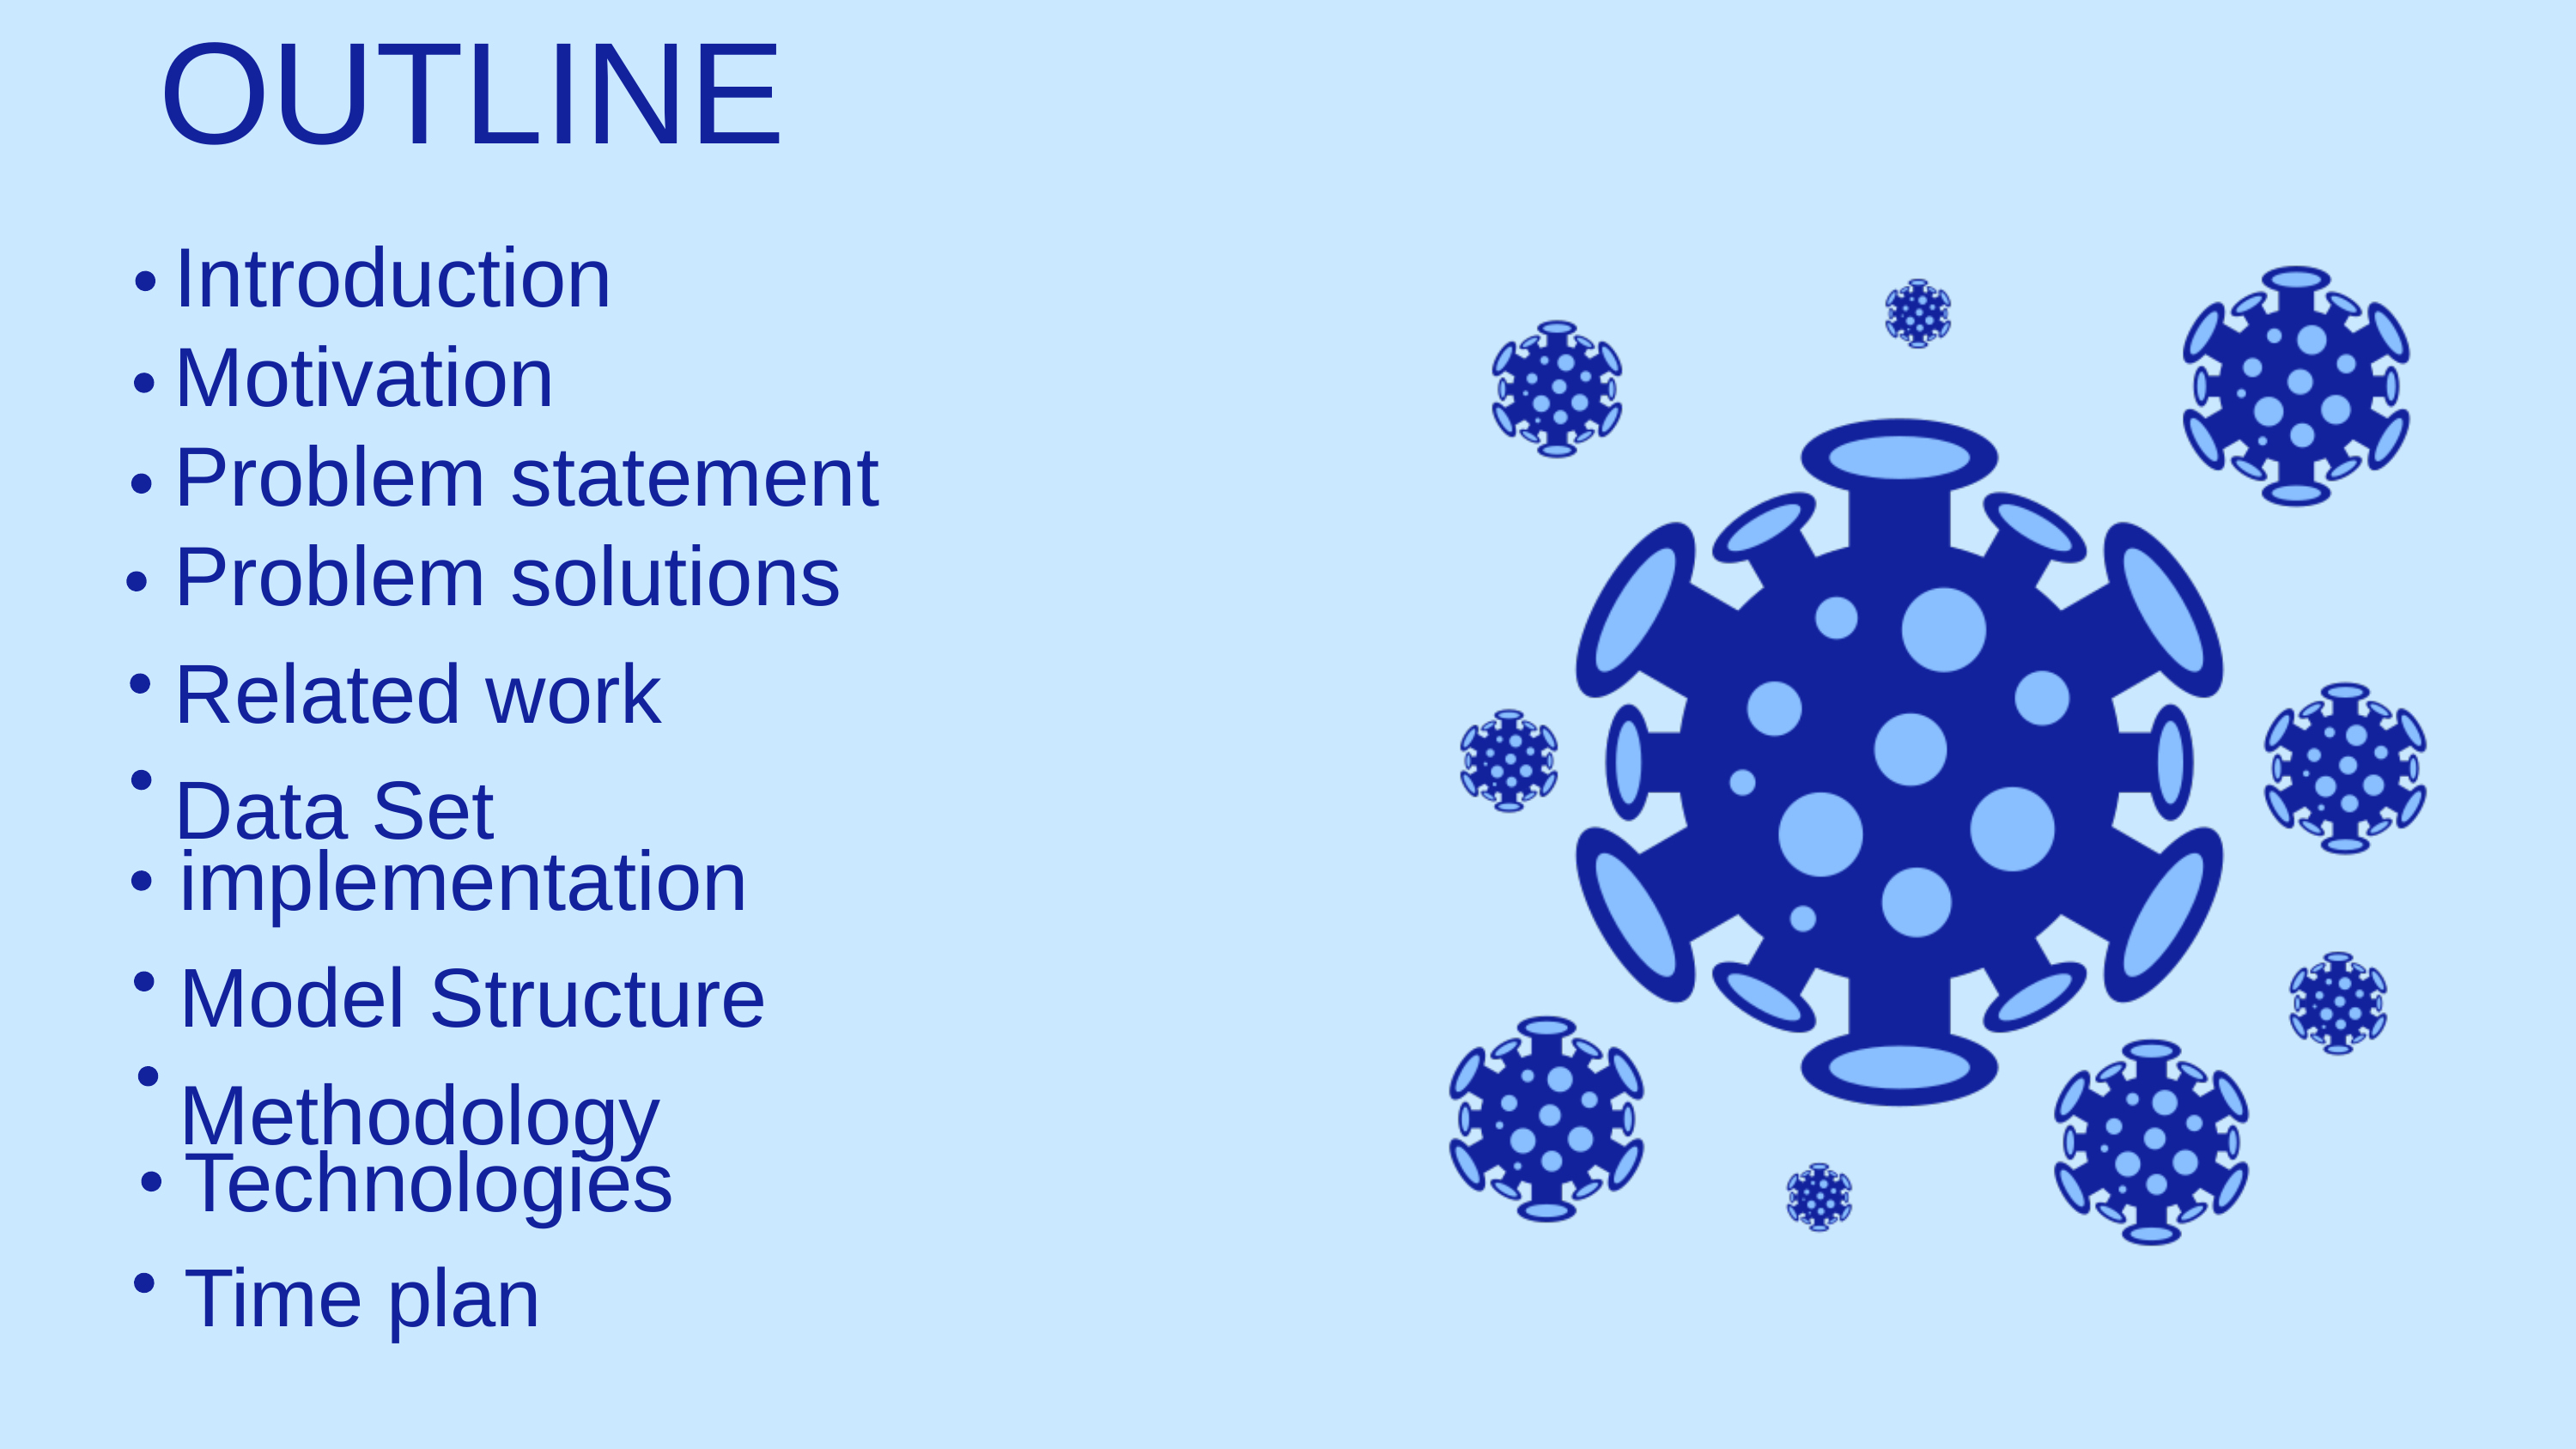

OUTLINE
Introduction
Motivation
Problem statement Problem solutions
Related work
Data Set

implementation
Model Structure
Methodology

Technologies
Time plan